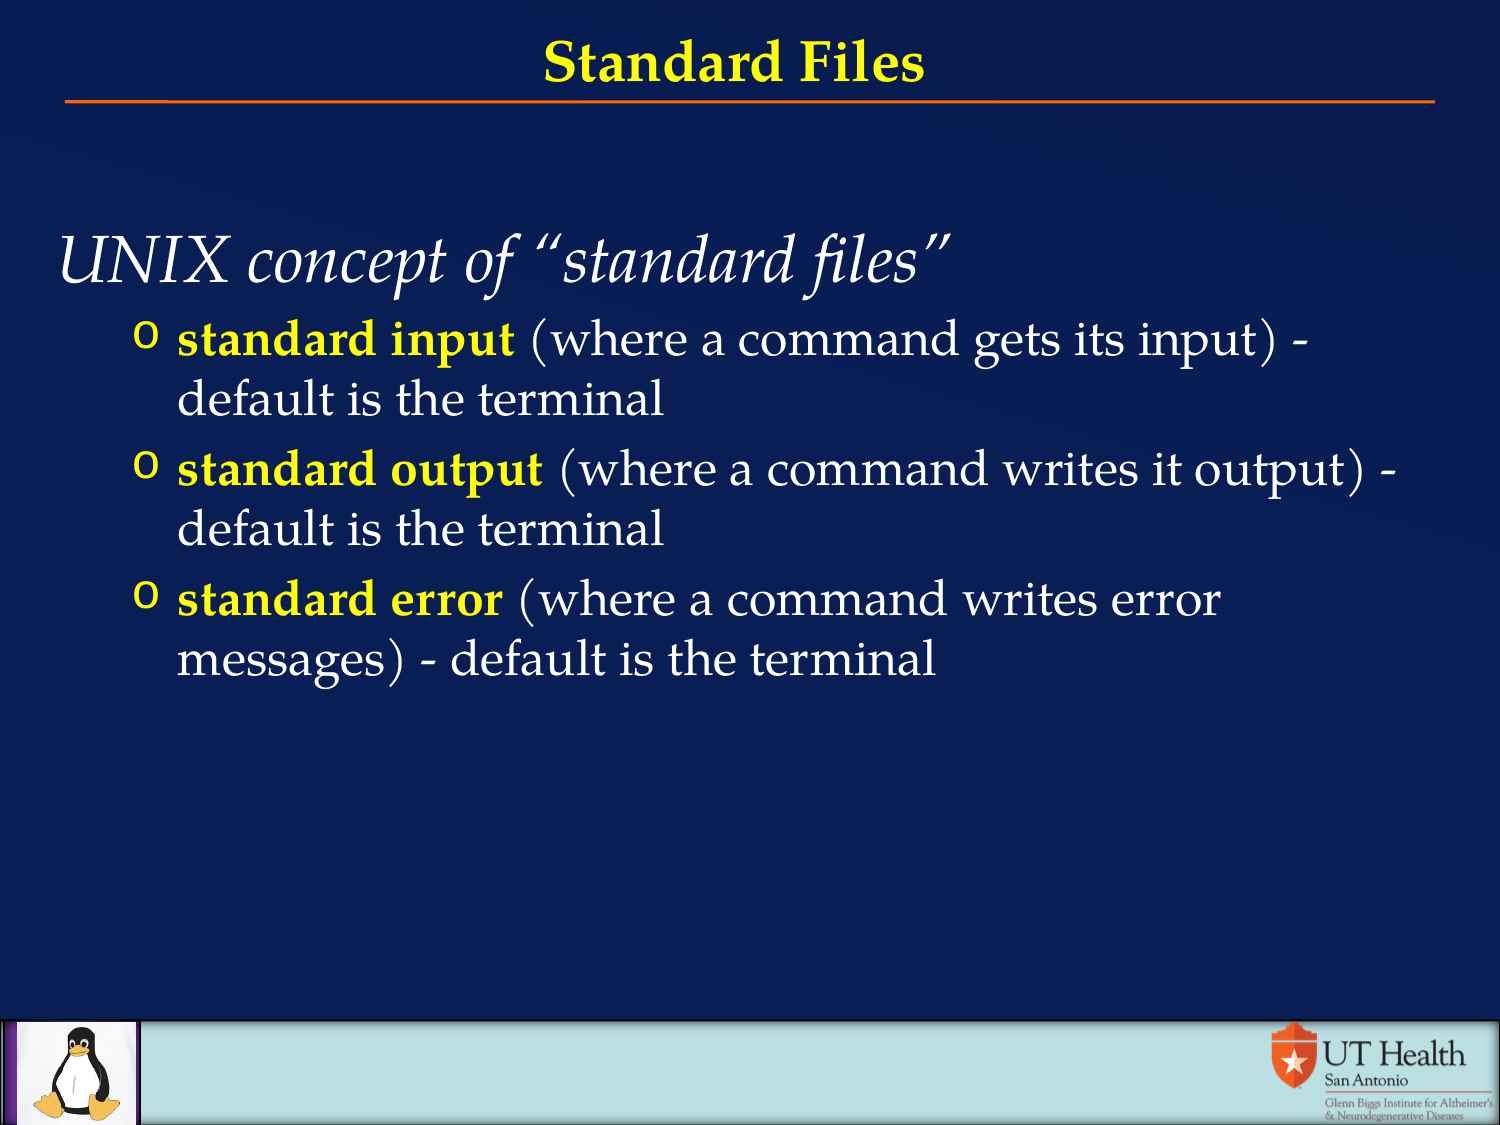

Standard Files

UNIX concept of “standard files”
standard input (where a command gets its input) - default is the terminal
standard output (where a command writes it output) - default is the terminal
standard error (where a command writes error messages) - default is the terminal